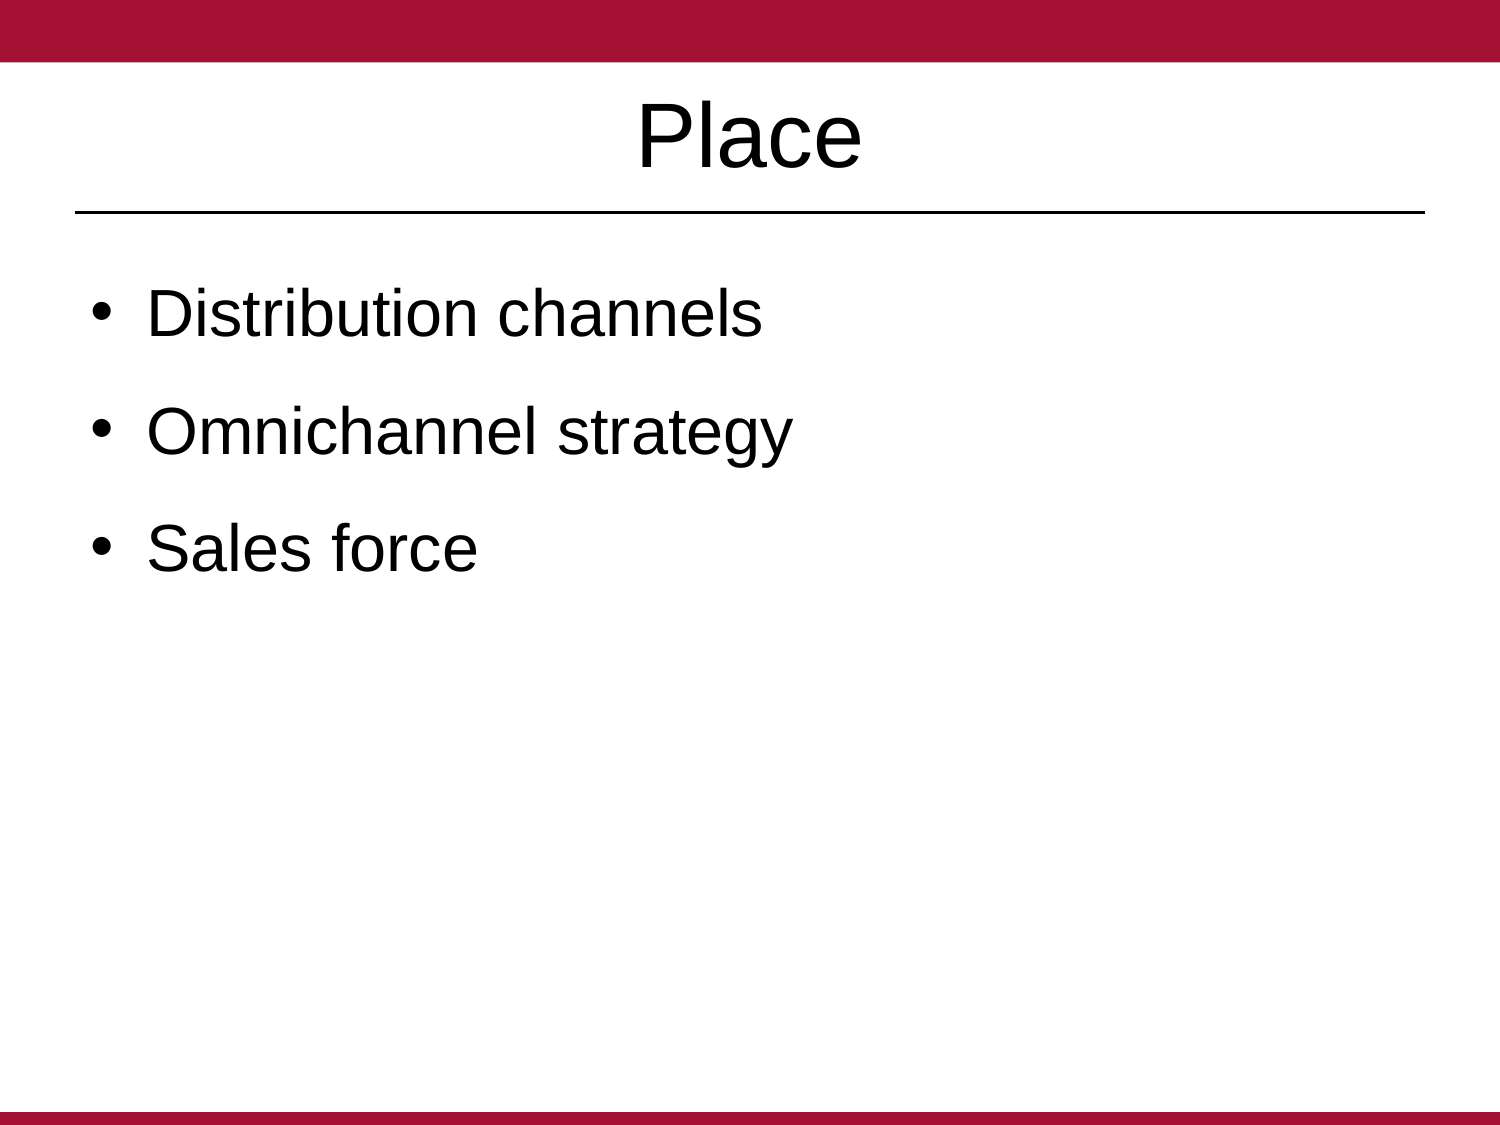

# Place
Distribution channels
Omnichannel strategy
Sales force